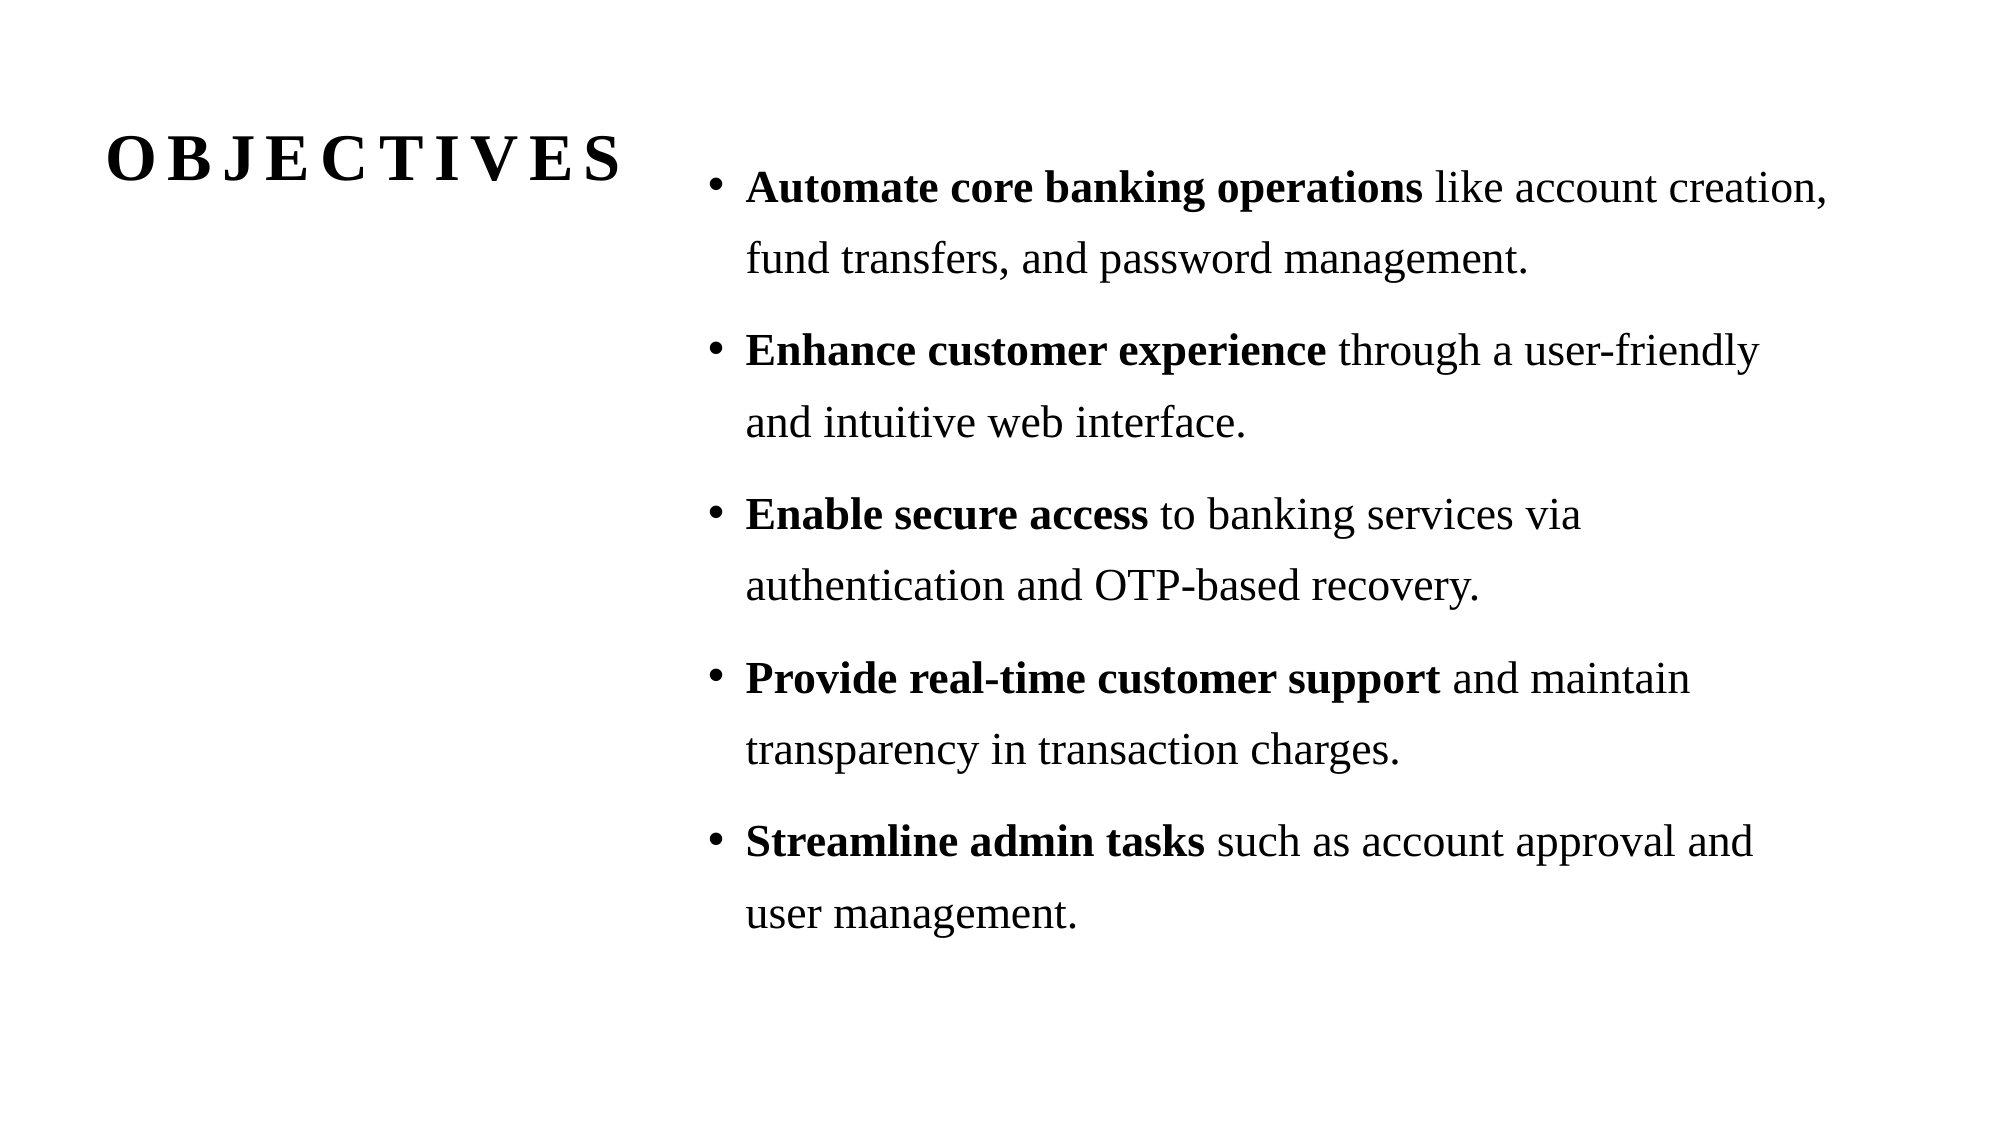

# oBJECTIVES
Automate core banking operations like account creation, fund transfers, and password management.
Enhance customer experience through a user-friendly and intuitive web interface.
Enable secure access to banking services via authentication and OTP-based recovery.
Provide real-time customer support and maintain transparency in transaction charges.
Streamline admin tasks such as account approval and user management.